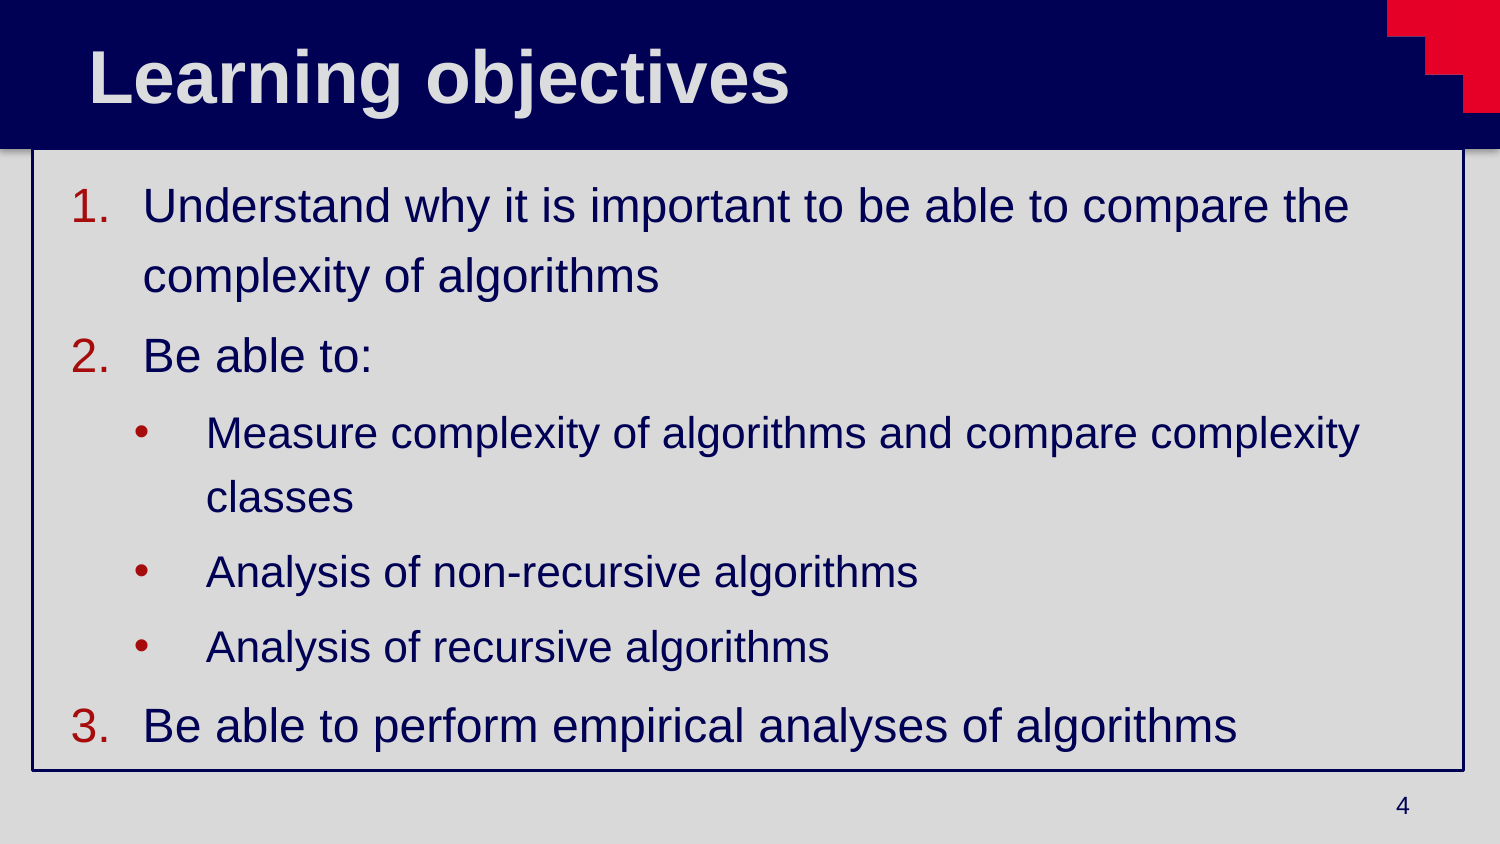

# Learning objectives
Understand why it is important to be able to compare the complexity of algorithms
Be able to:
Measure complexity of algorithms and compare complexity classes
Analysis of non-recursive algorithms
Analysis of recursive algorithms
Be able to perform empirical analyses of algorithms
4